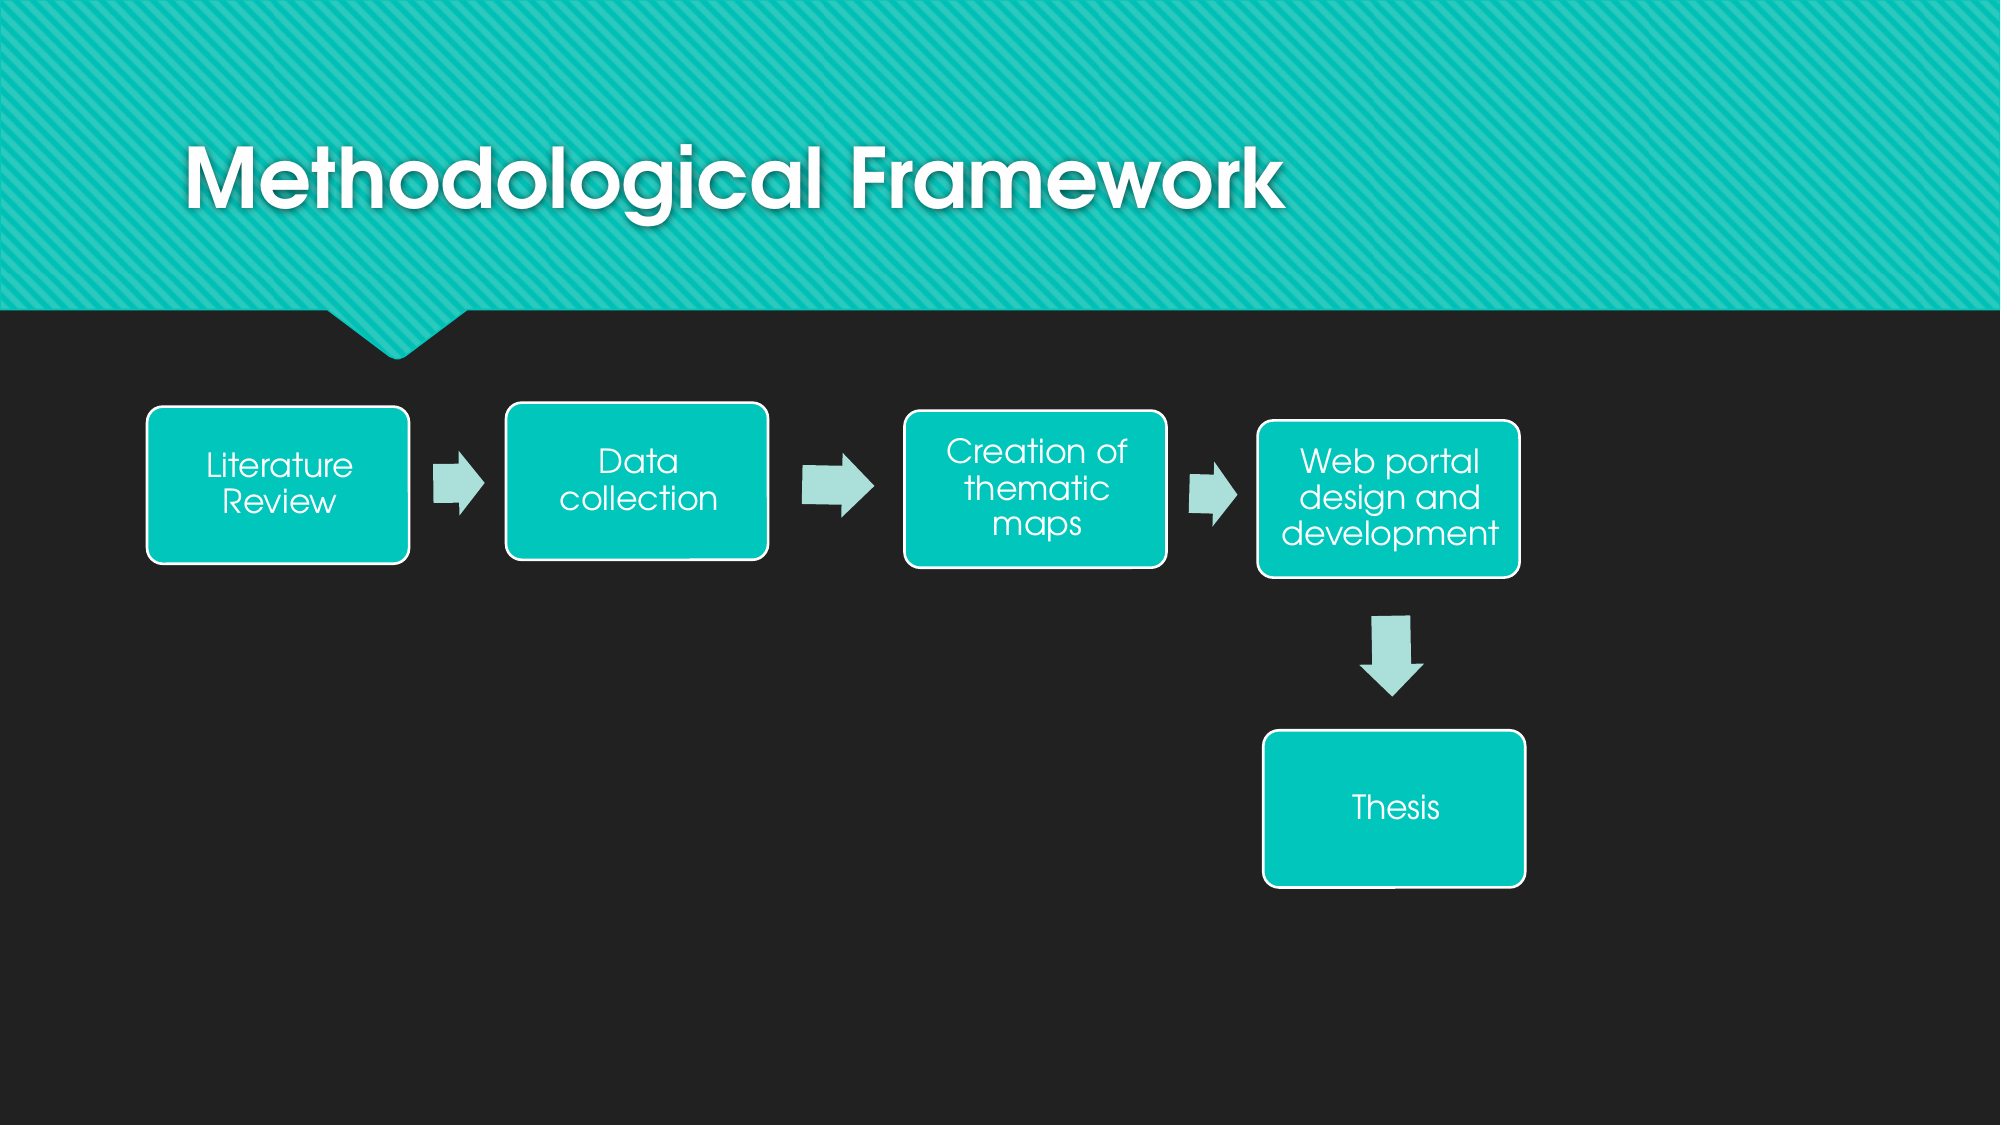

# Methodological Framework
Literature Review

Data collection

Creation of thematic maps

Web portal design and development

Thesis